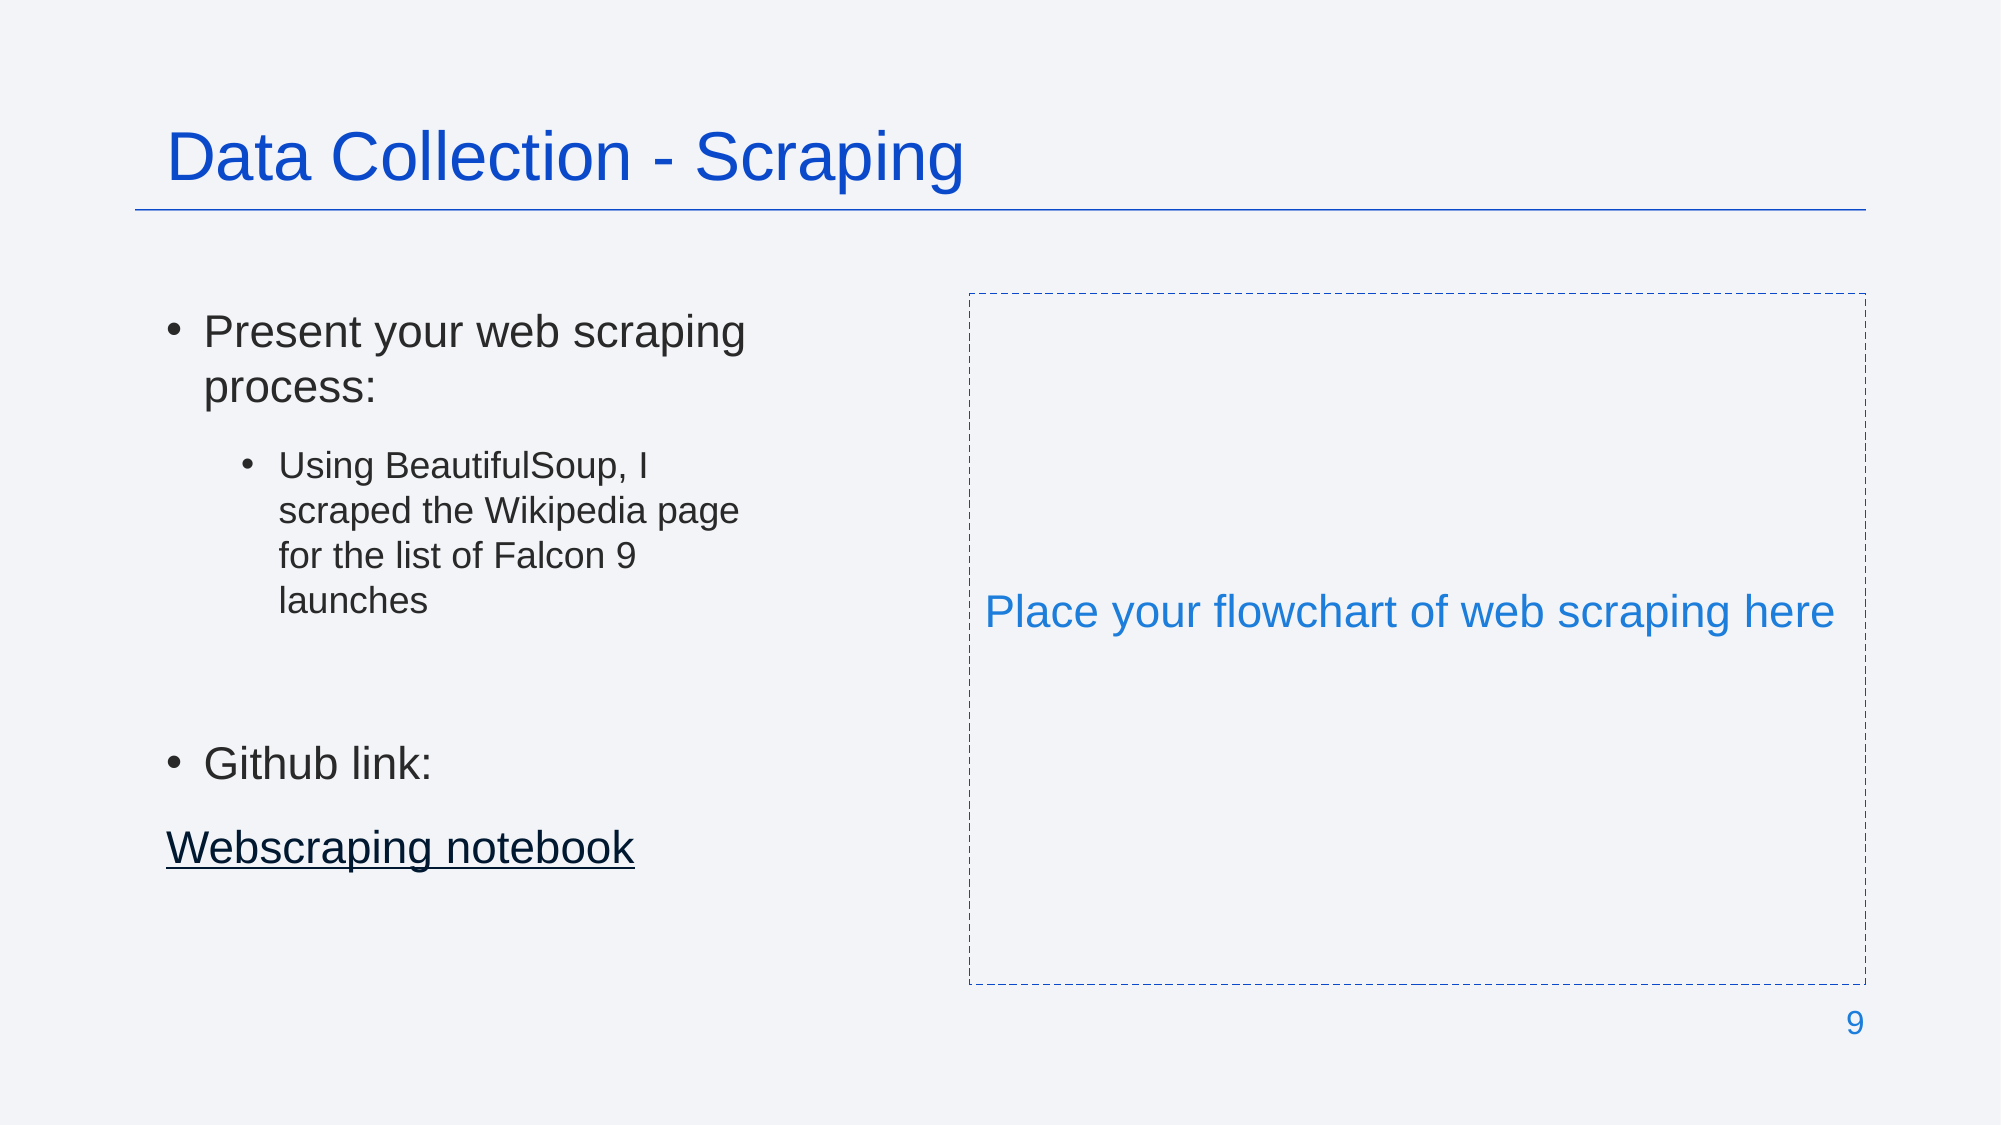

Data Collection - Scraping
Present your web scraping process:
Using BeautifulSoup, I scraped the Wikipedia page for the list of Falcon 9 launches

Github link:
Webscraping notebook

Place your flowchart of web scraping here
9